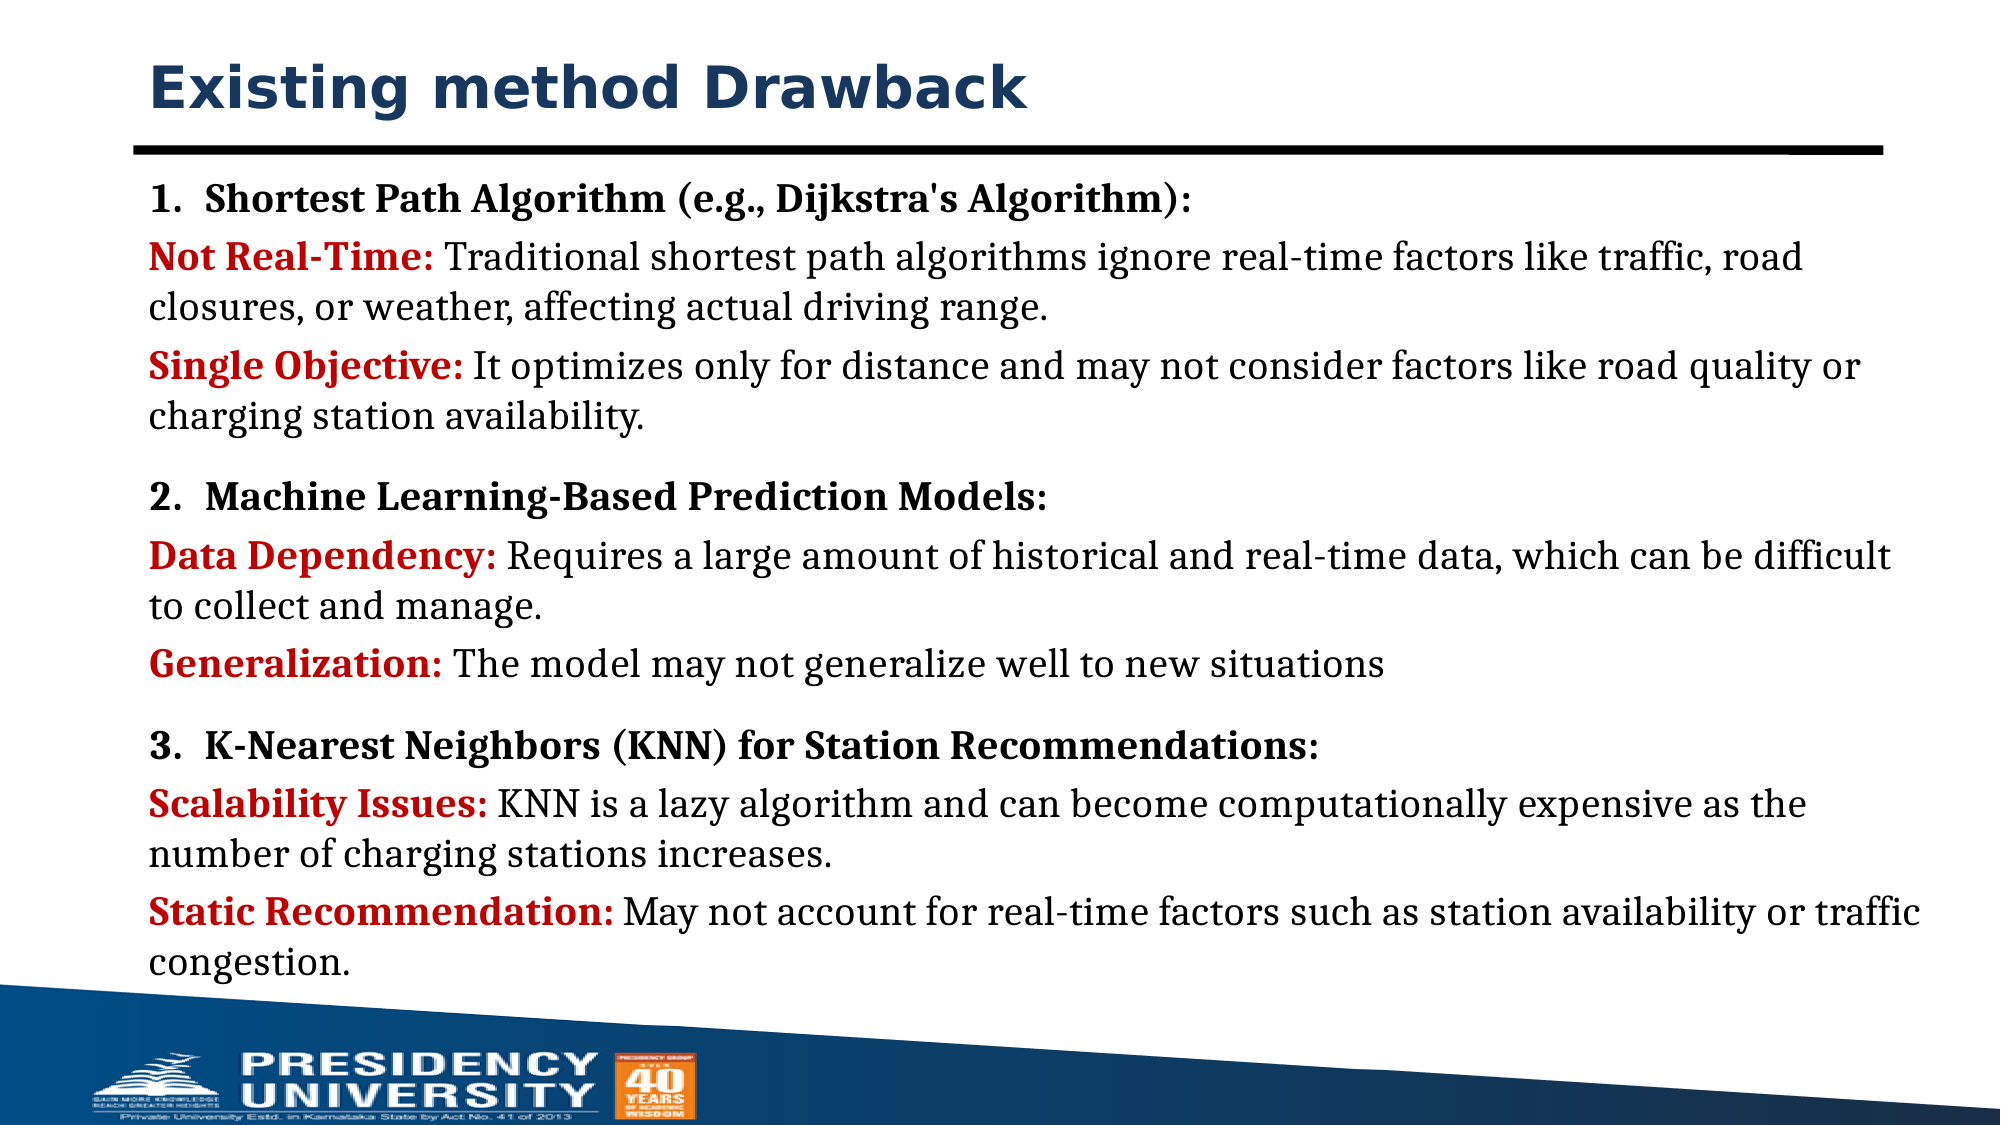

# Existing method Drawback
Shortest Path Algorithm (e.g., Dijkstra's Algorithm):
Not Real-Time: Traditional shortest path algorithms ignore real-time factors like traffic, road closures, or weather, affecting actual driving range.
Single Objective: It optimizes only for distance and may not consider factors like road quality or charging station availability.

Machine Learning-Based Prediction Models:
Data Dependency: Requires a large amount of historical and real-time data, which can be difficult to collect and manage.
Generalization: The model may not generalize well to new situations

K-Nearest Neighbors (KNN) for Station Recommendations:
Scalability Issues: KNN is a lazy algorithm and can become computationally expensive as the number of charging stations increases.
Static Recommendation: May not account for real-time factors such as station availability or traffic congestion.